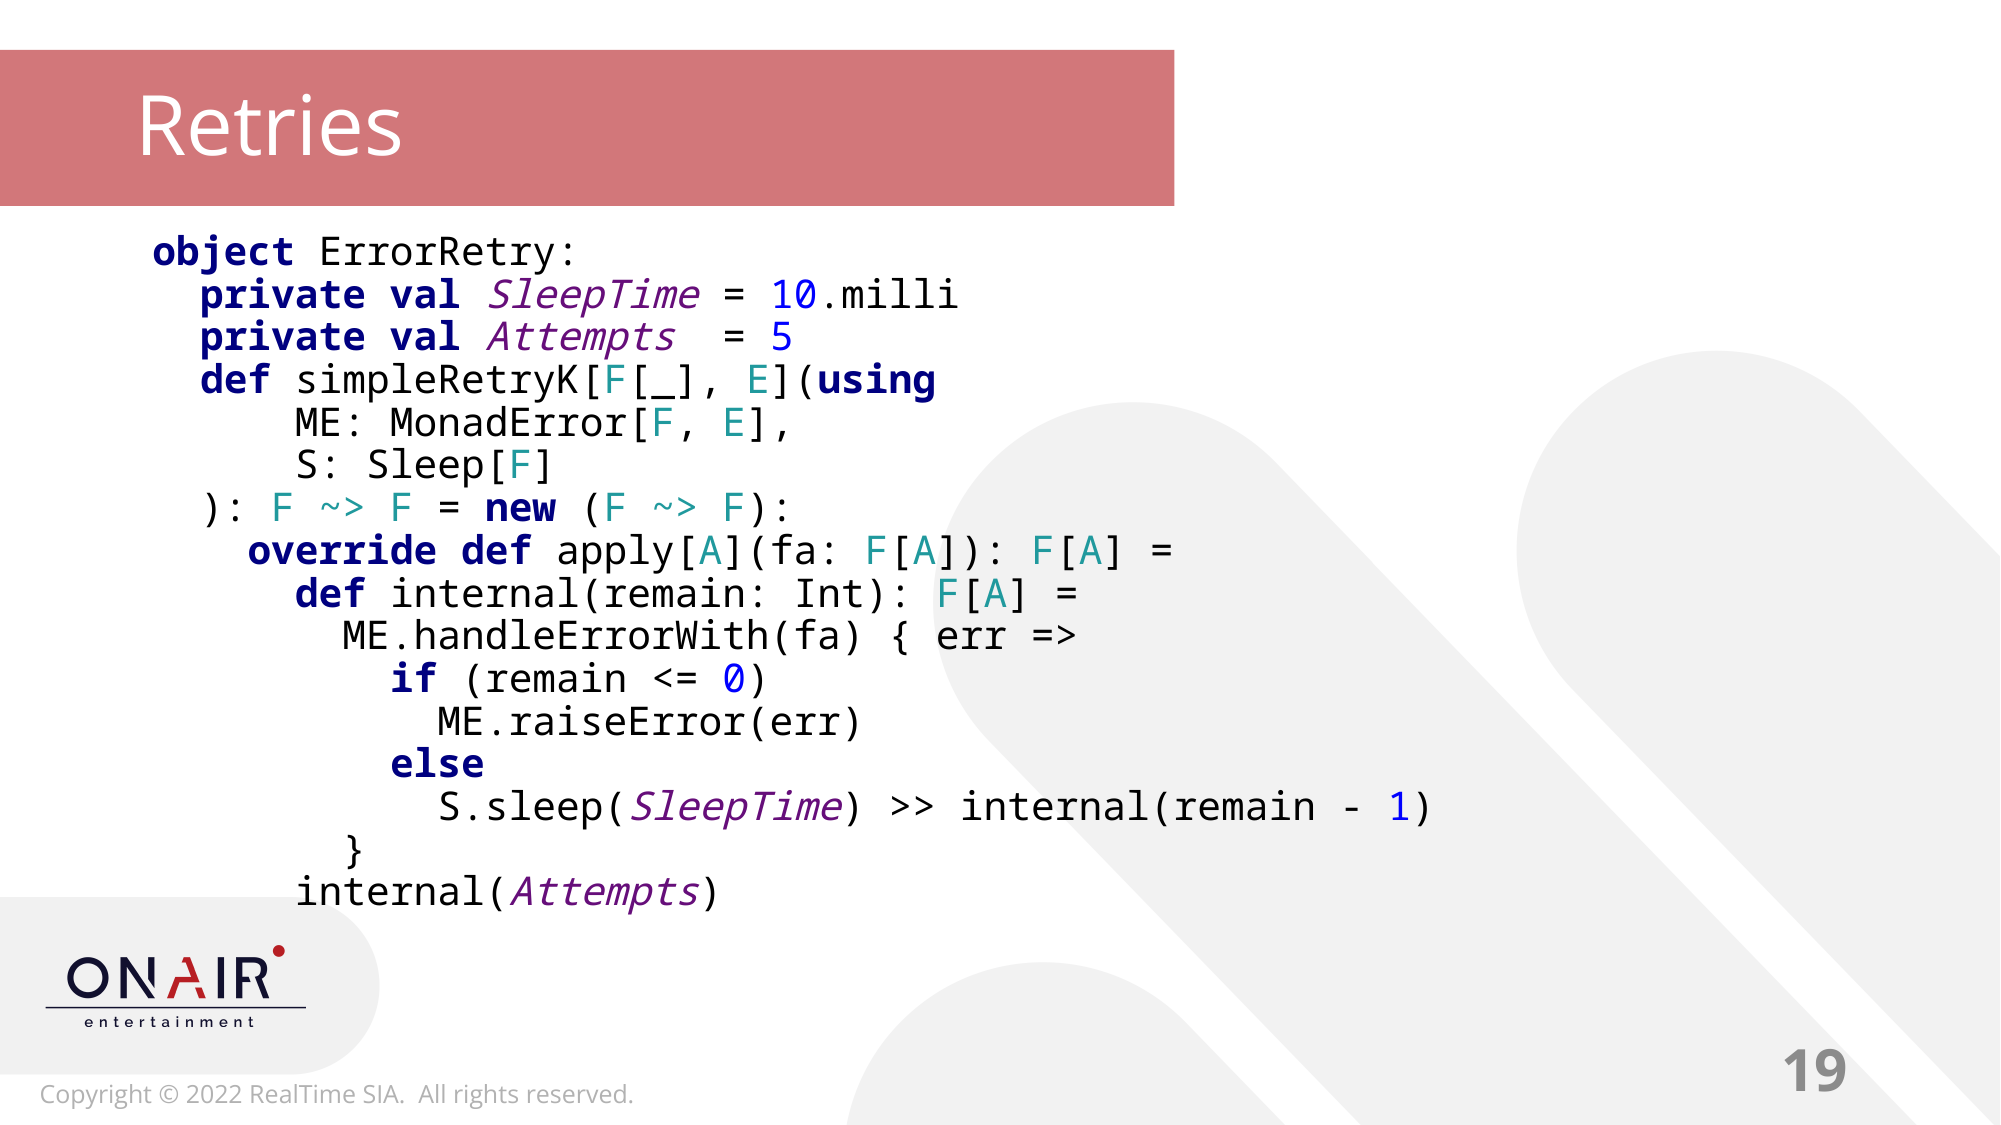

# Retries
object ErrorRetry:
  private val SleepTime = 10.milli
  private val Attempts  = 5
  def simpleRetryK[F[_], E](using
      ME: MonadError[F, E],
      S: Sleep[F]
  ): F ~> F = new (F ~> F):
    override def apply[A](fa: F[A]): F[A] =
      def internal(remain: Int): F[A] =
        ME.handleErrorWith(fa) { err =>
          if (remain <= 0)
            ME.raiseError(err)
          else
            S.sleep(SleepTime) >> internal(remain - 1)
        }
      internal(Attempts)
19
Copyright © 2022 RealTime SIA.  All rights reserved.